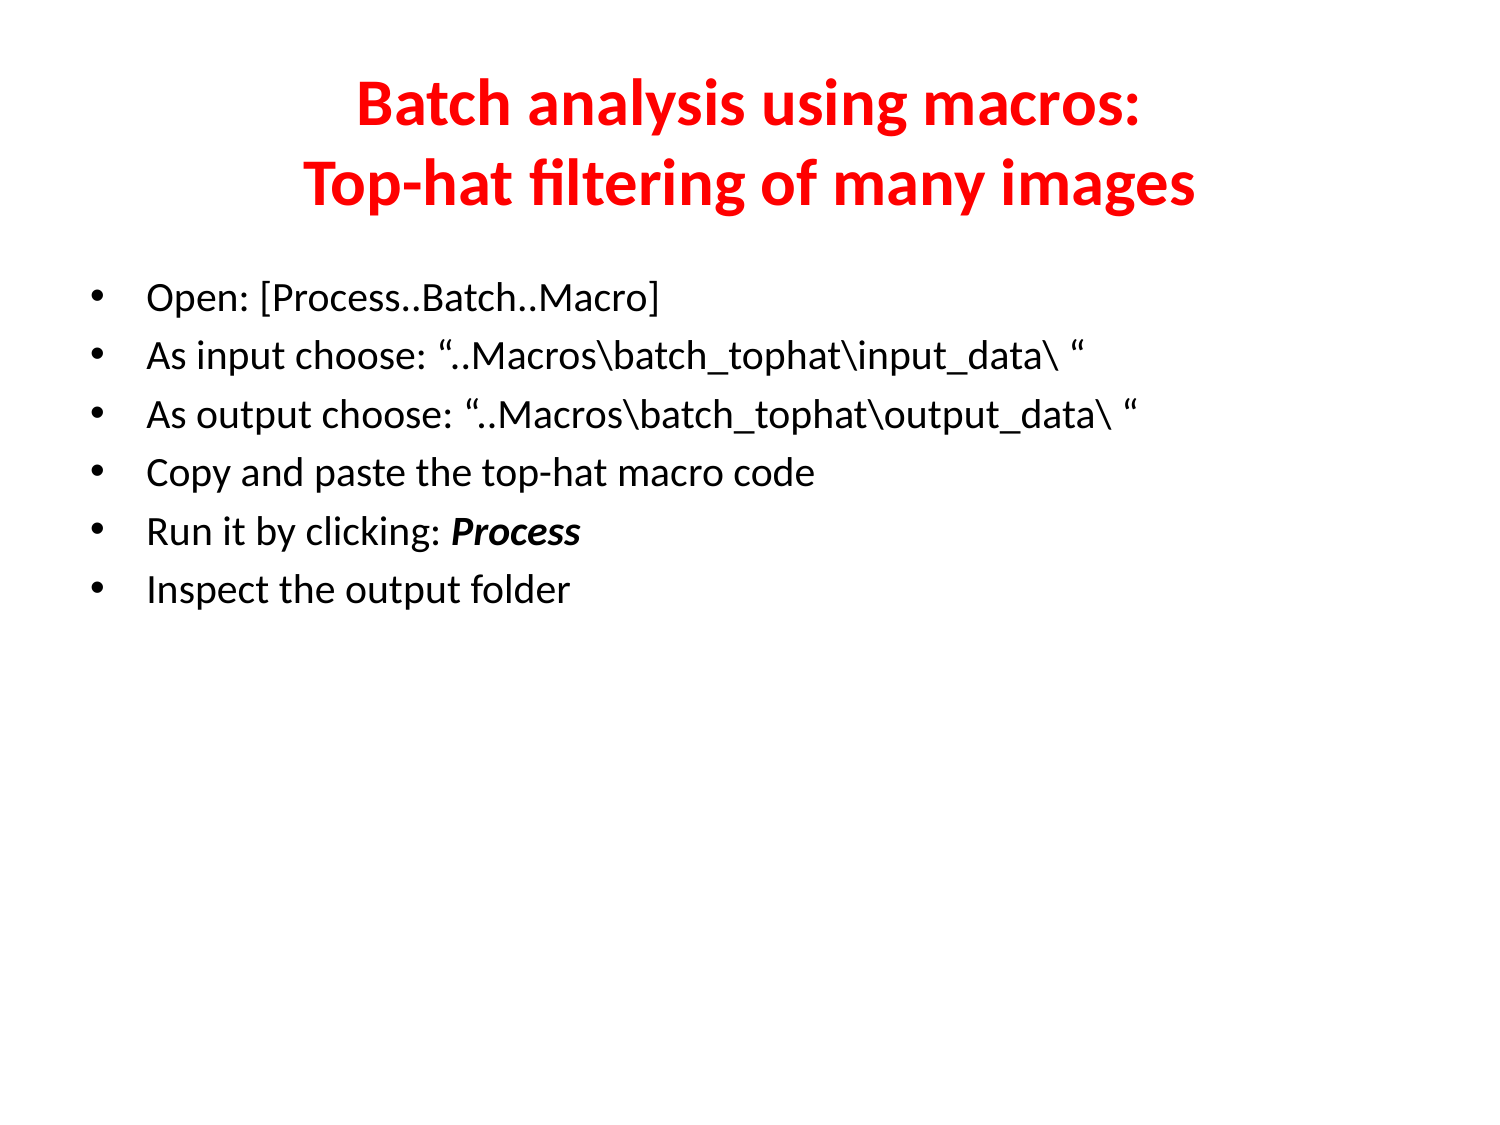

# Batch analysis using macros: Top-hat filtering of many images
Open: [Process..Batch..Macro]
As input choose: “..Macros\batch_tophat\input_data\ “
As output choose: “..Macros\batch_tophat\output_data\ “
Copy and paste the top-hat macro code
Run it by clicking: Process
Inspect the output folder